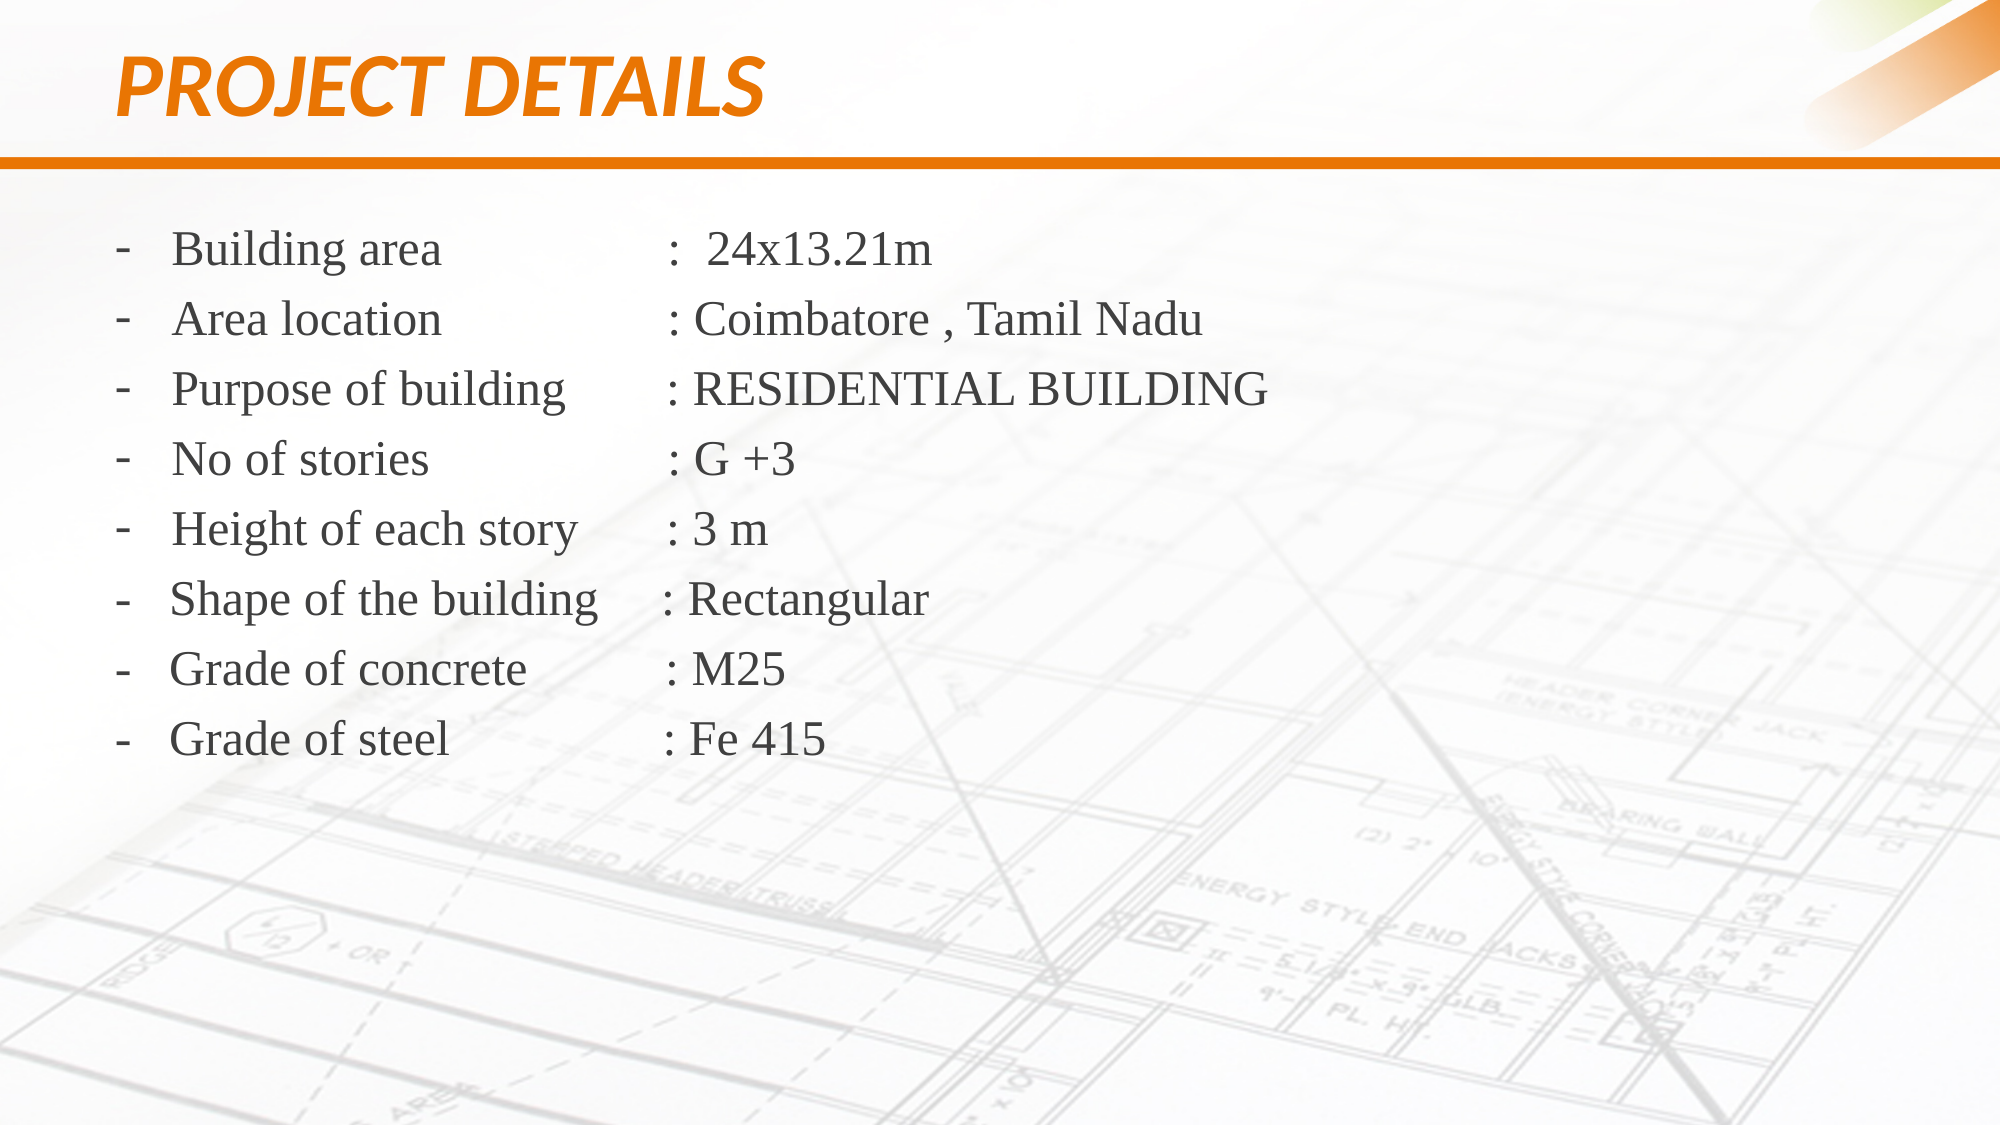

# PROJECT DETAILS
Building area                  :  24x13.21m
Area location                  : Coimbatore , Tamil Nadu
Purpose of building        : RESIDENTIAL BUILDING
No of stories                   : G +3
Height of each story       : 3 m
-   Shape of the building     : Rectangular
-   Grade of concrete           : M25
-   Grade of steel                 : Fe 415